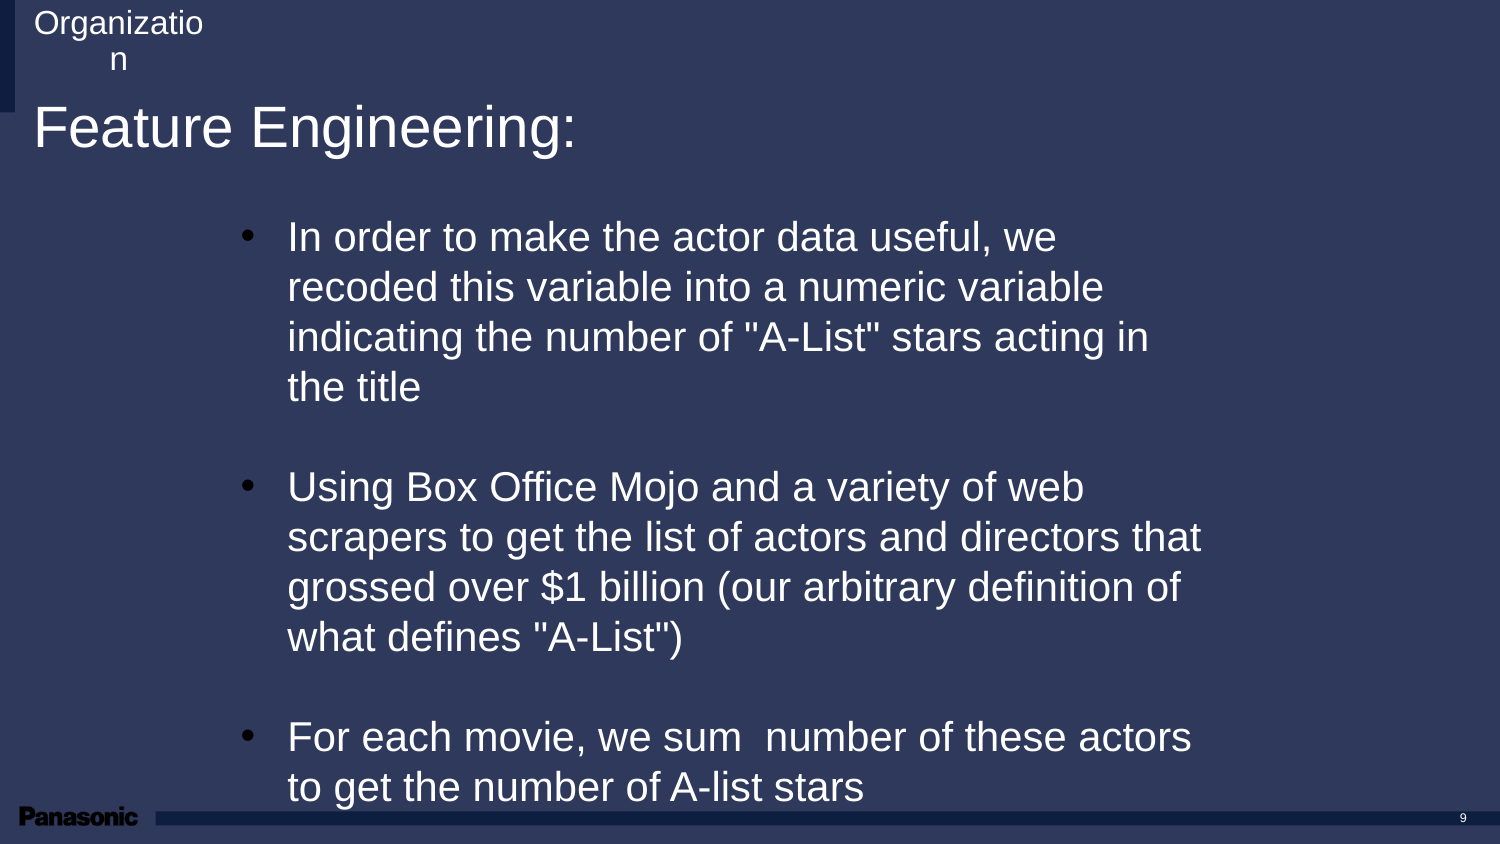

# Data Organization
Feature Engineering:
In order to make the actor data useful, we recoded this variable into a numeric variable indicating the number of "A-List" stars acting in the title

Using Box Office Mojo and a variety of web scrapers to get the list of actors and directors that grossed over $1 billion (our arbitrary definition of what defines "A-List")

For each movie, we sum  number of these actors to get the number of A-list stars

9